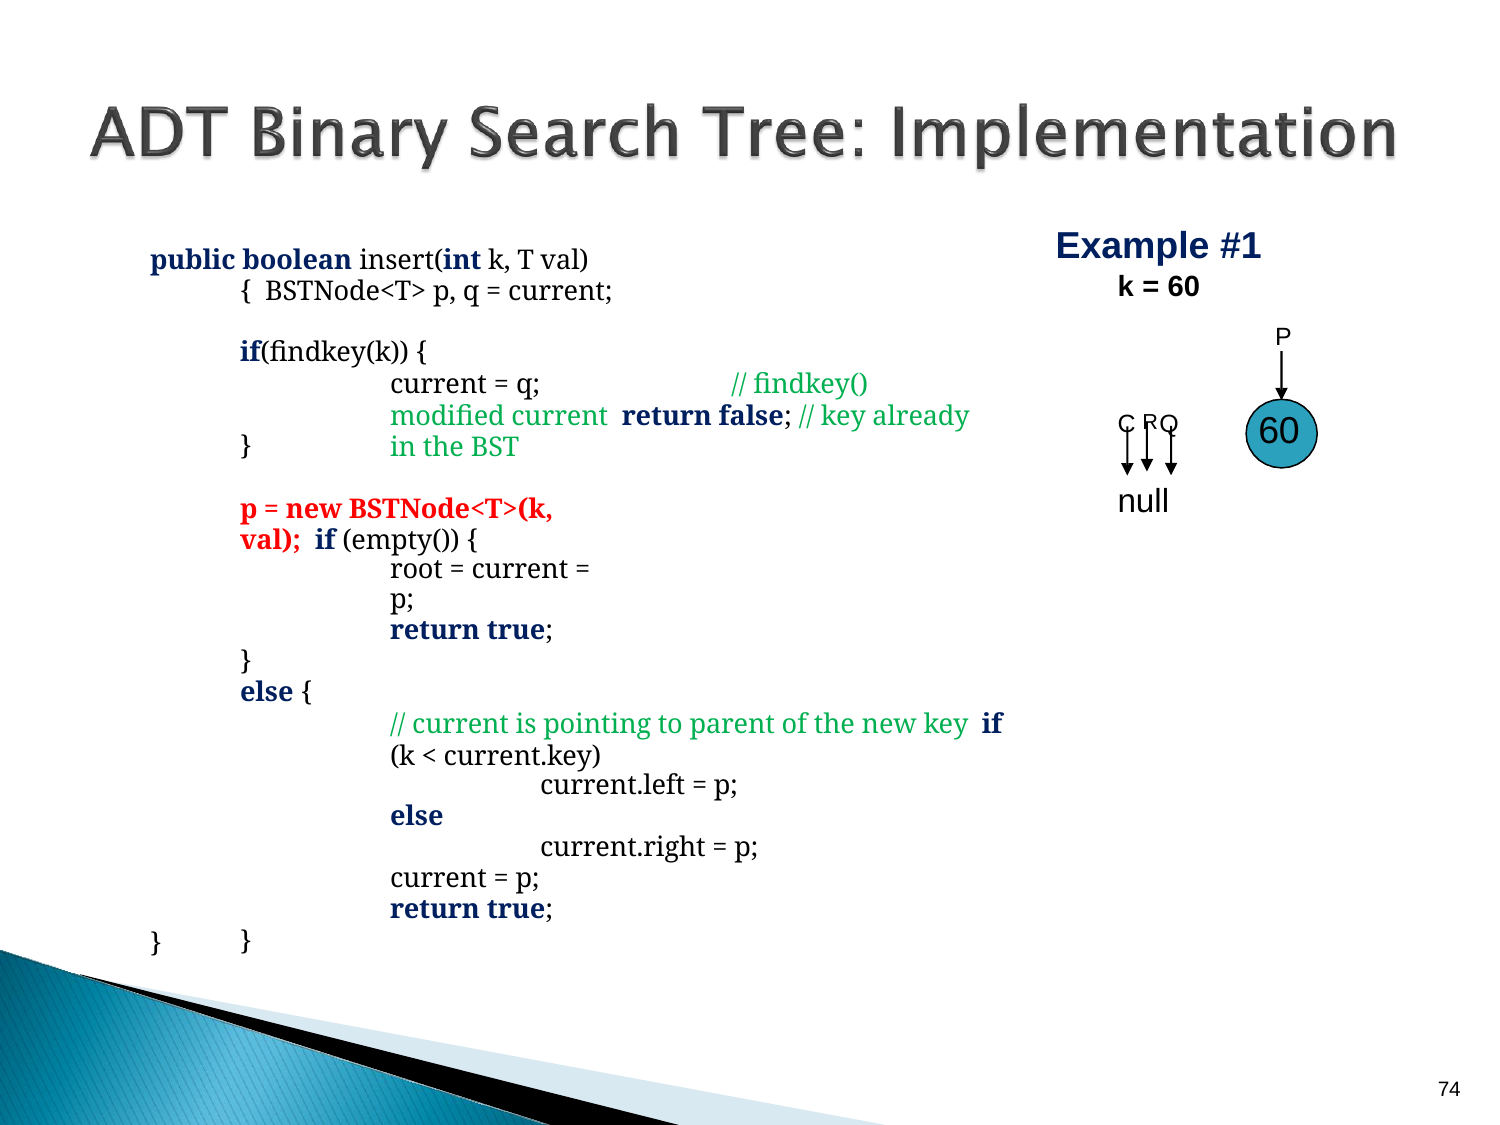

# Example #1
k = 60
public boolean insert(int k, T val) {  BSTNode<T> p, q = current;
P
if(findkey(k)) {
current = q;	// findkey() modified current  return false; // key already in the BST

C RQ

60

}
null
p = new BSTNode<T>(k, val);  if (empty()) {
root = current = p;
return true;
}
else {
// current is pointing to parent of the new key  if (k < current.key)
current.left = p;
else
current.right = p;
current = p;
return true;
}
}
74